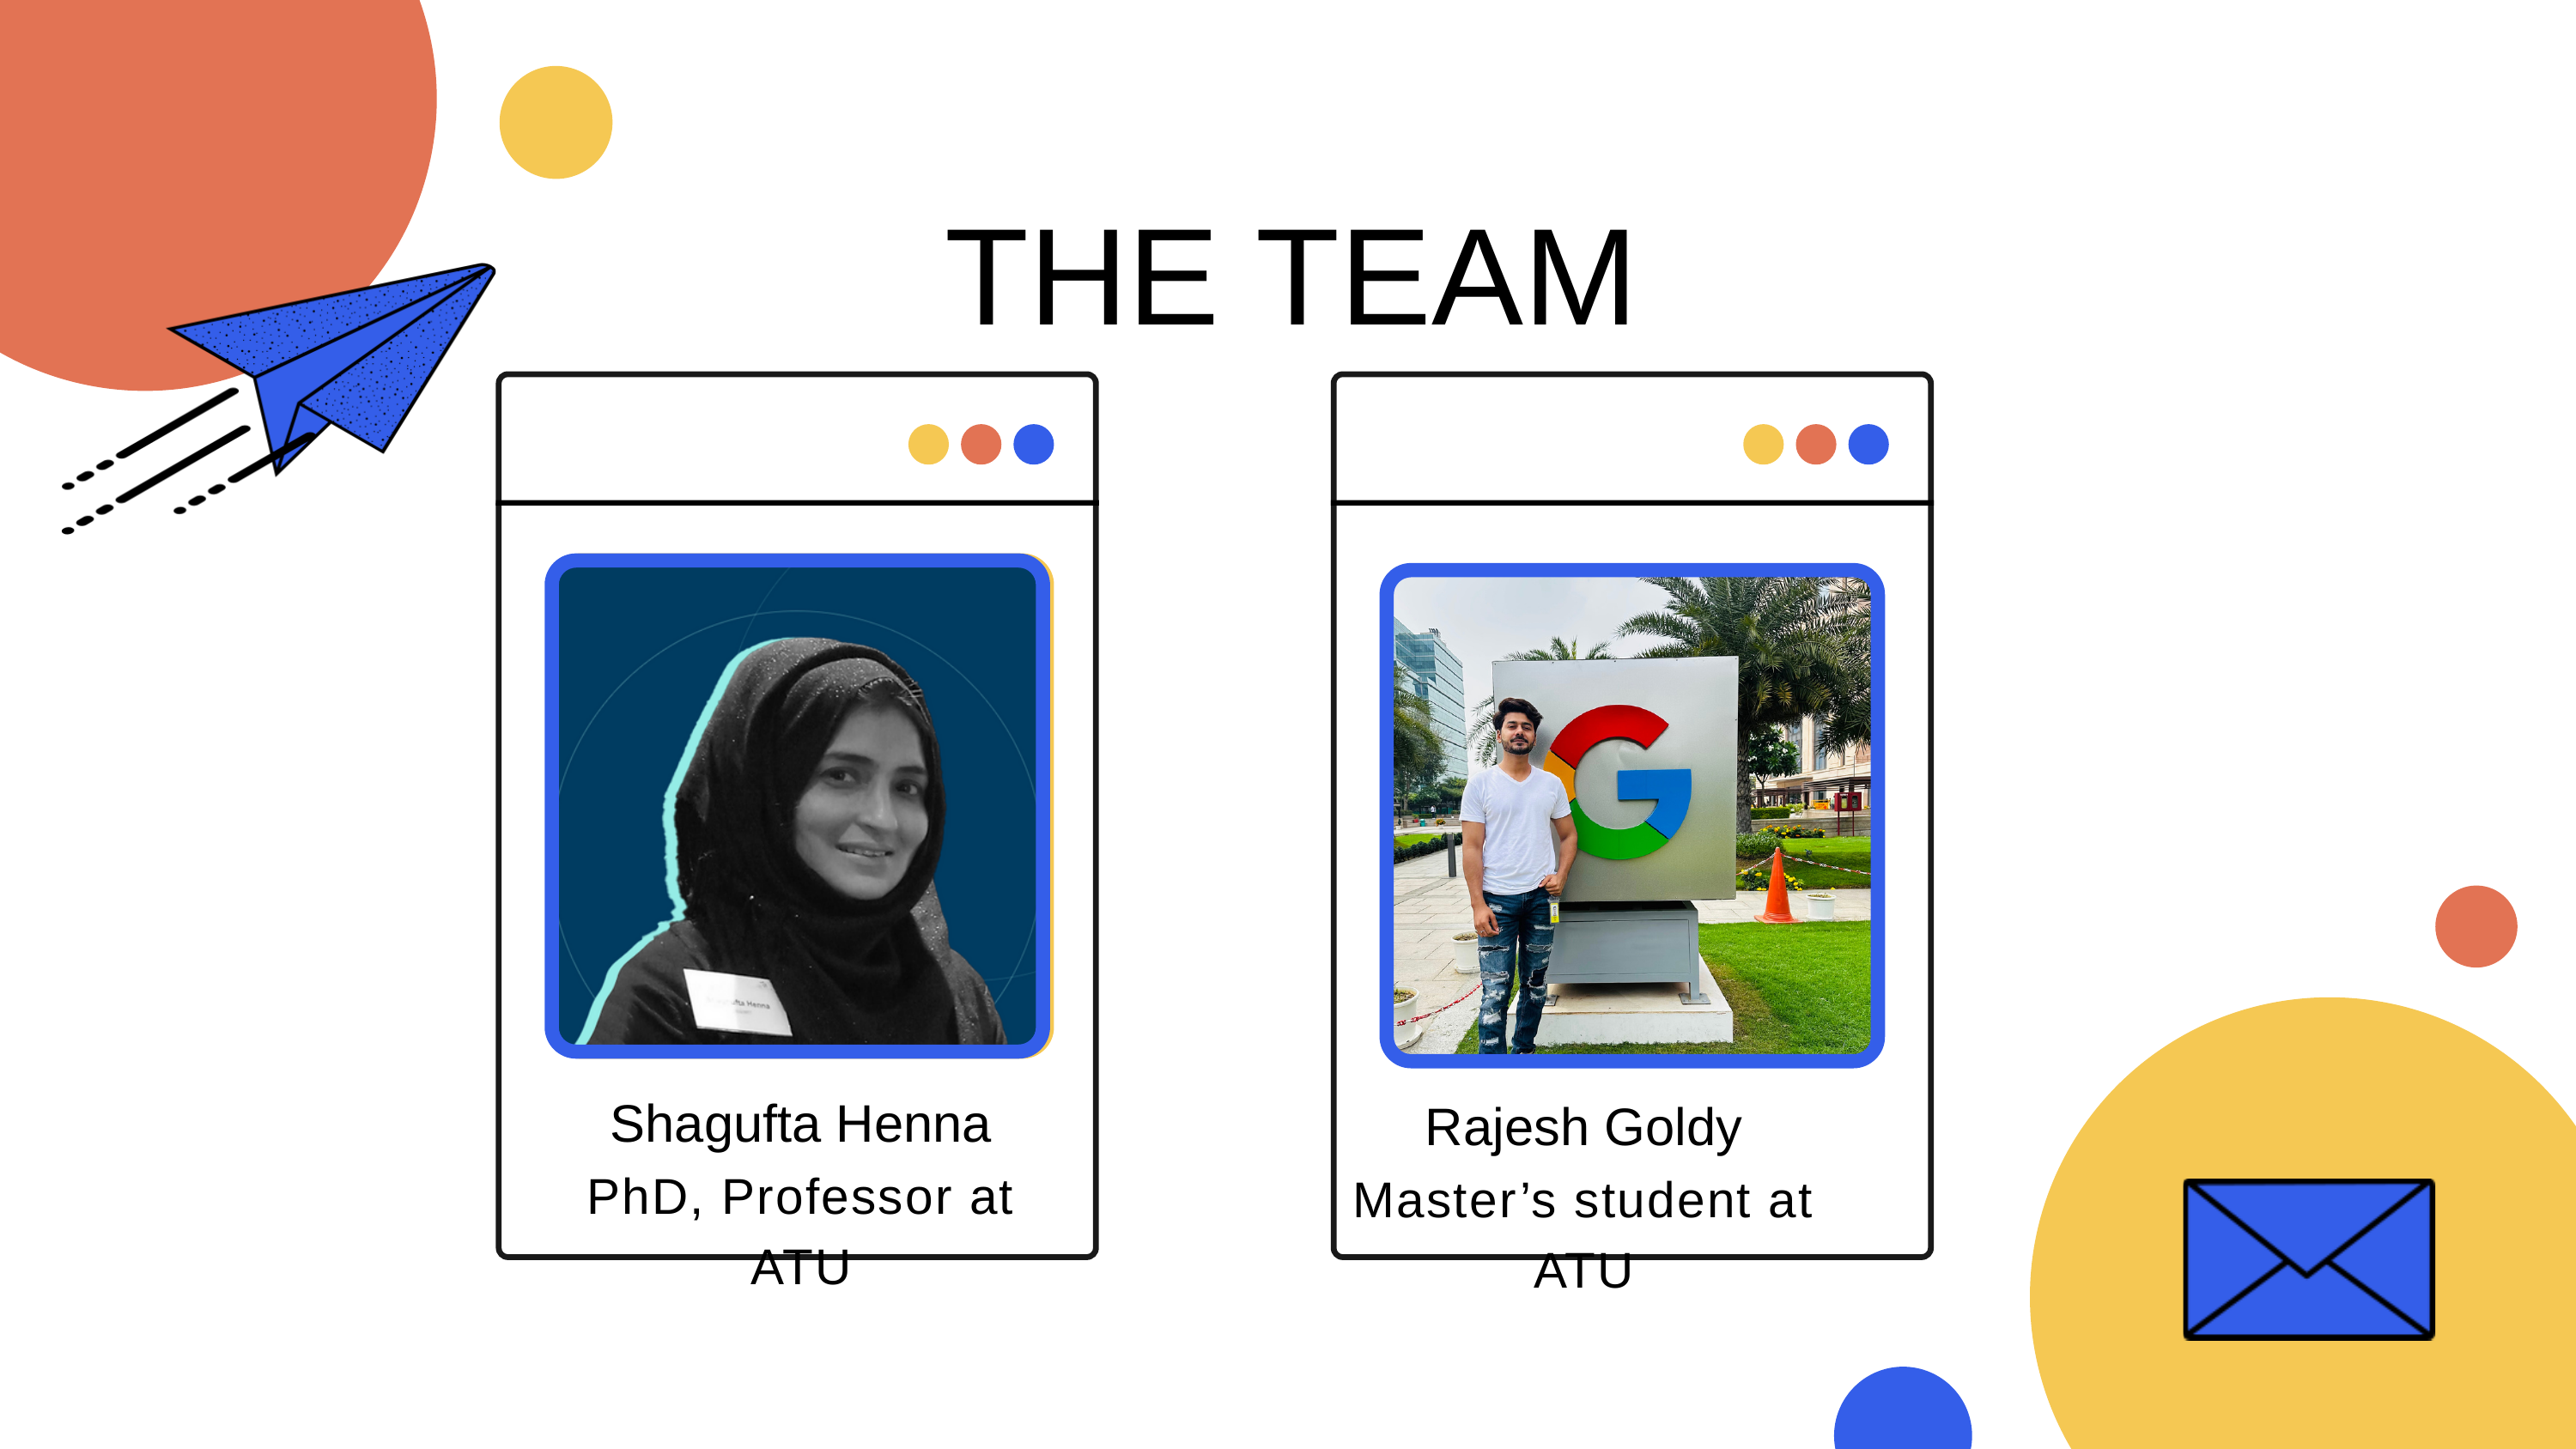

THE TEAM

Shagufta Henna
Rajesh Goldy
PhD, Professor at ATU
Master’s student at ATU